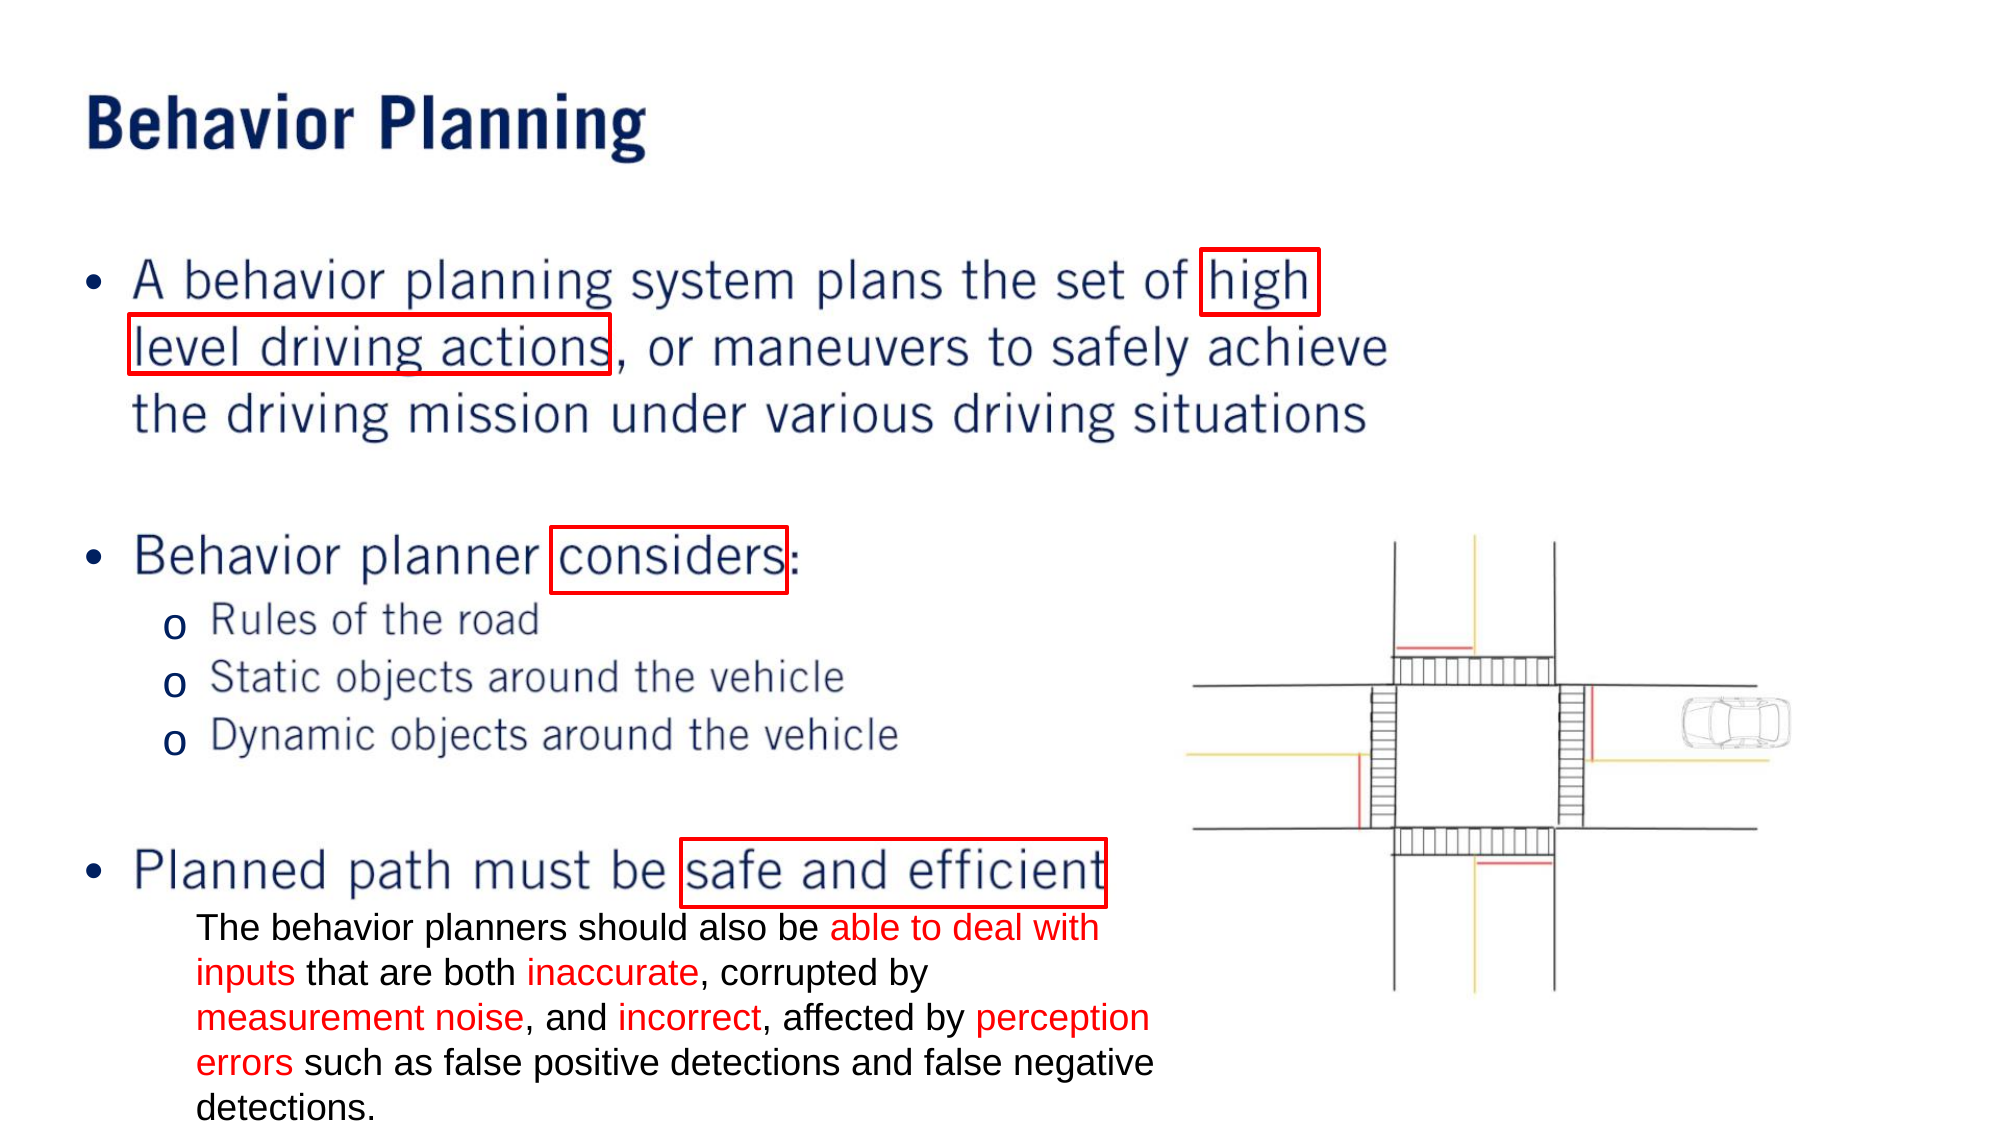

•
•

o
o
o
•

The behavior planners should also be able to deal with inputs that are both inaccurate, corrupted by measurement noise, and incorrect, affected by perception errors such as false positive detections and false negative detections.